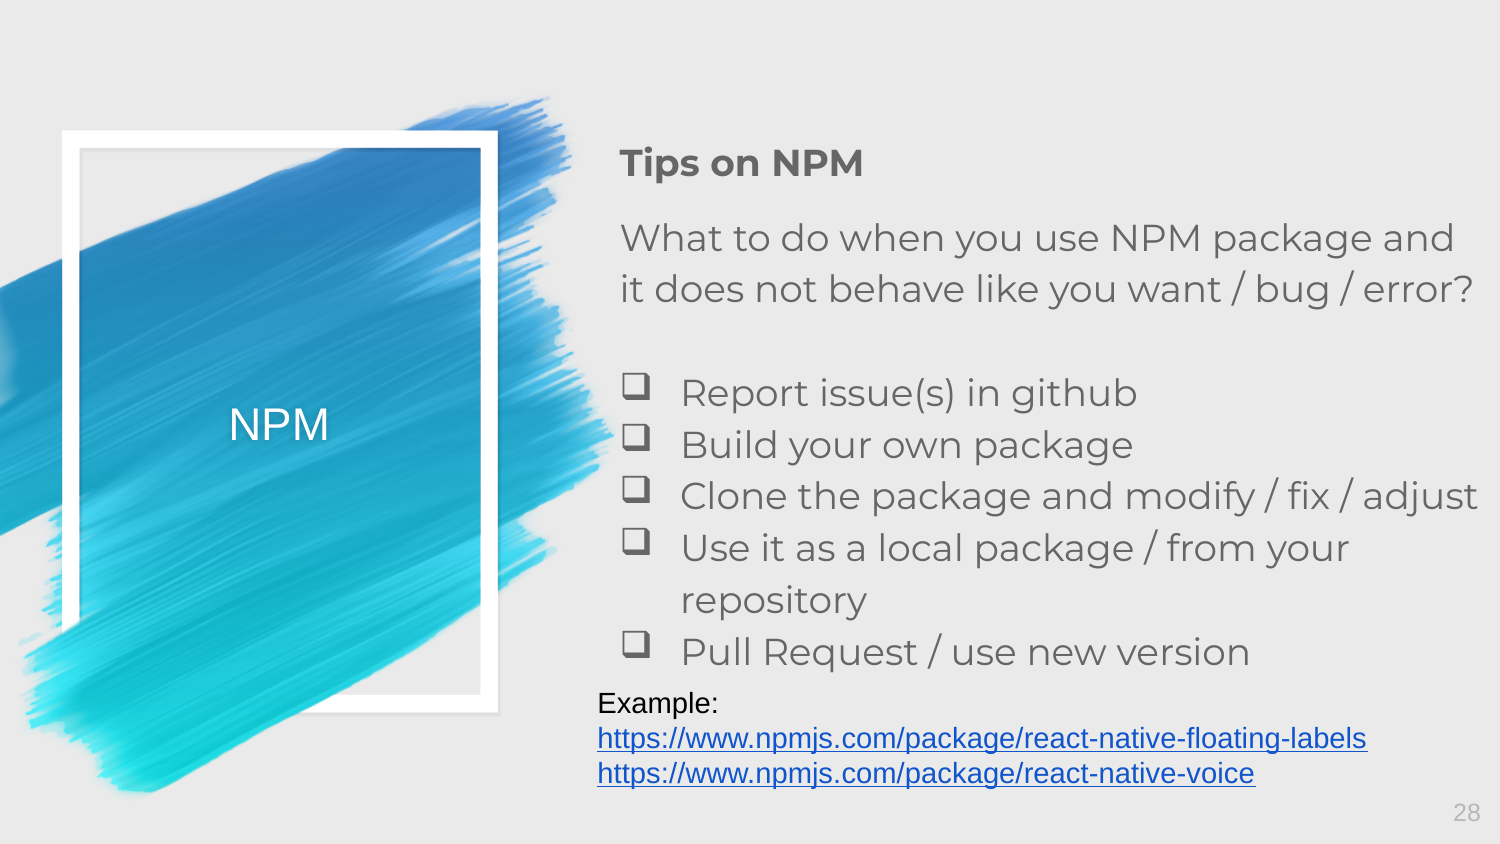

Tips on NPM

What to do when you use NPM package and it does not behave like you want / bug / error?

Report issue(s) in github
Build your own package
Clone the package and modify / fix / adjust
Use it as a local package / from your repository
Pull Request / use new version

# NPM
Example:
https://www.npmjs.com/package/react-native-floating-labels
https://www.npmjs.com/package/react-native-voice
28